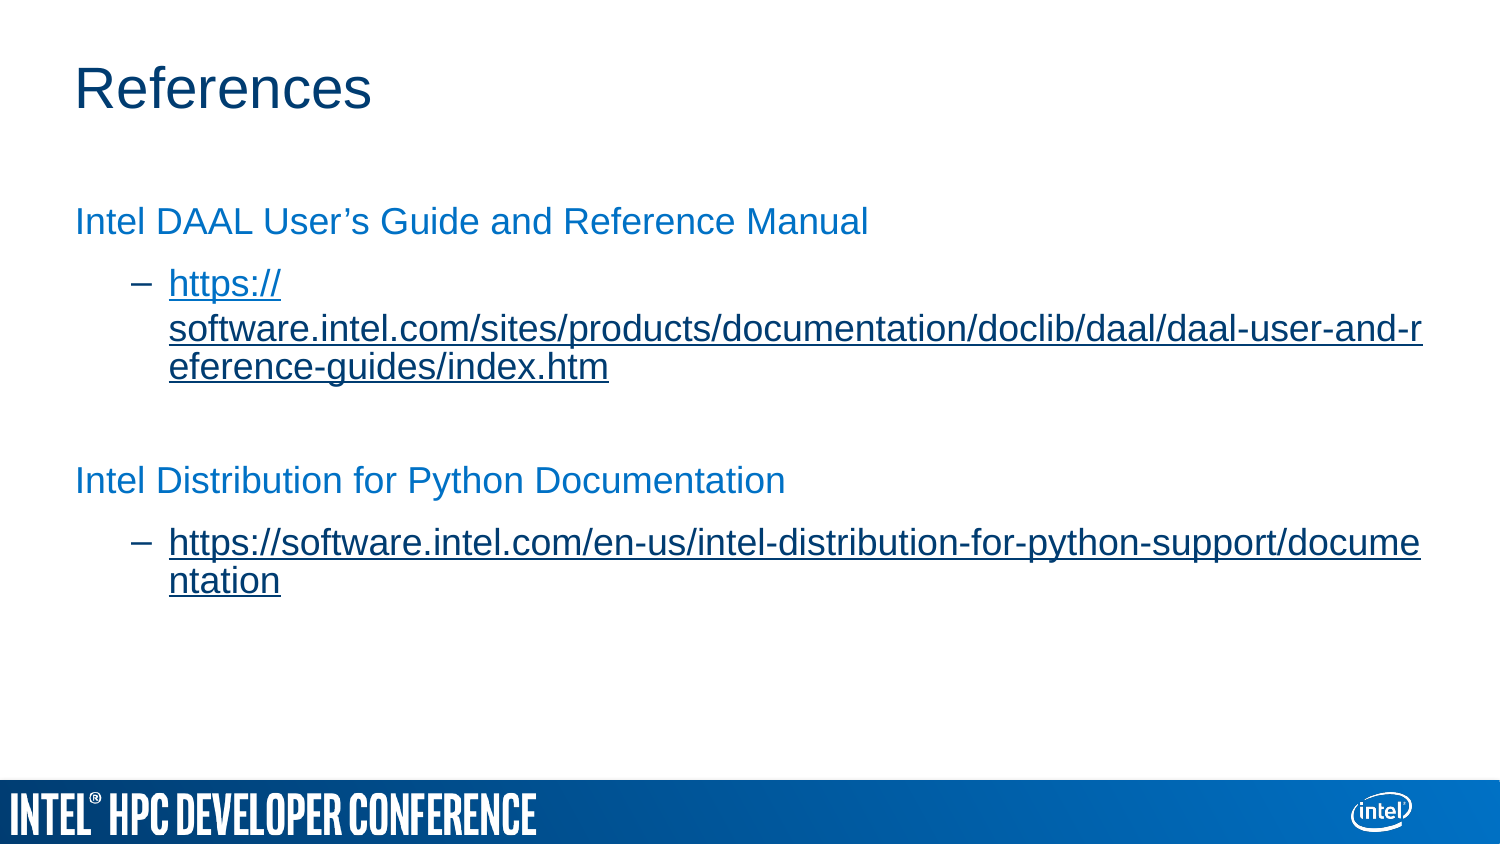

# References
Intel DAAL User’s Guide and Reference Manual
https://software.intel.com/sites/products/documentation/doclib/daal/daal-user-and-reference-guides/index.htm
Intel Distribution for Python Documentation
https://software.intel.com/en-us/intel-distribution-for-python-support/documentation